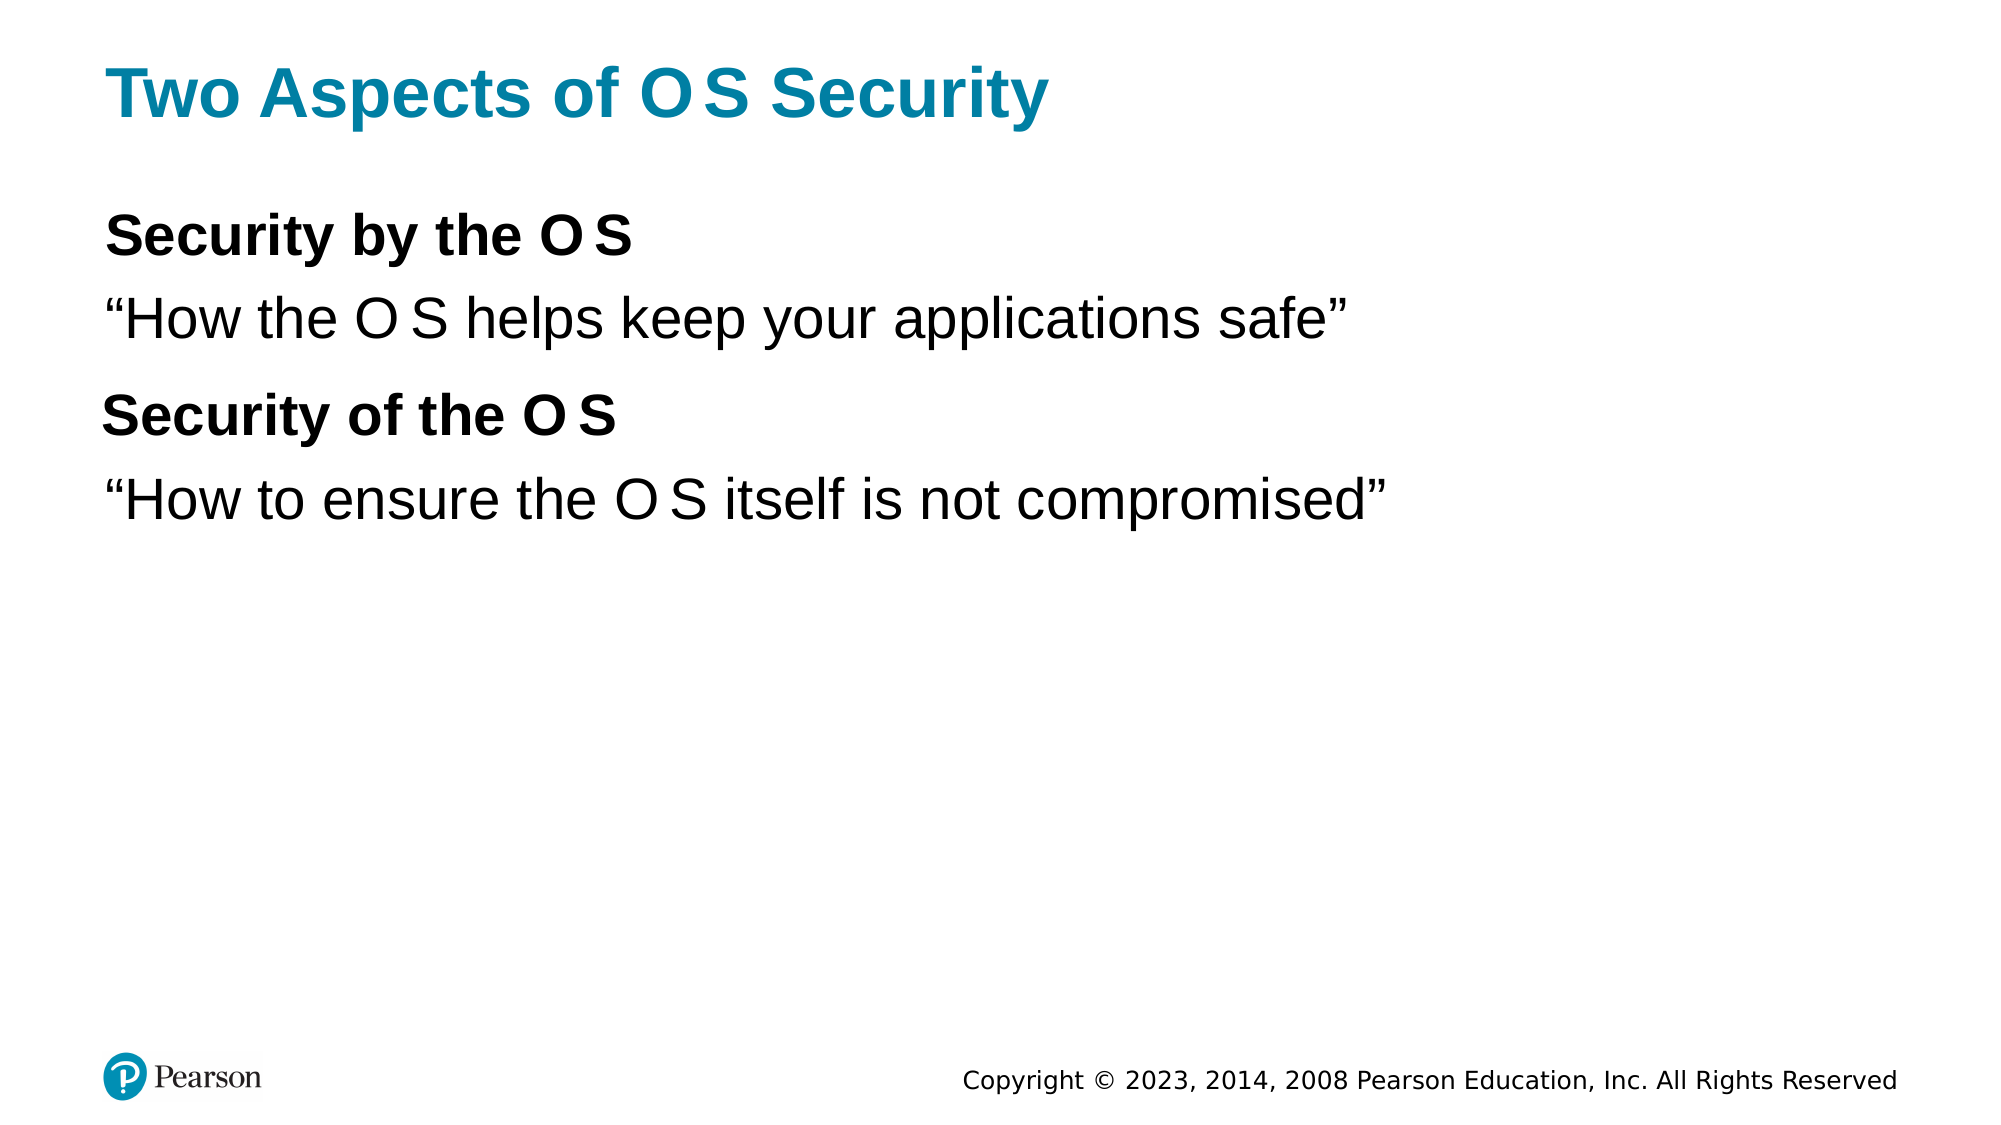

# Two Aspects of O S Security
Security by the O S
“How the O S helps keep your applications safe”
Security of the O S
“How to ensure the O S itself is not compromised”